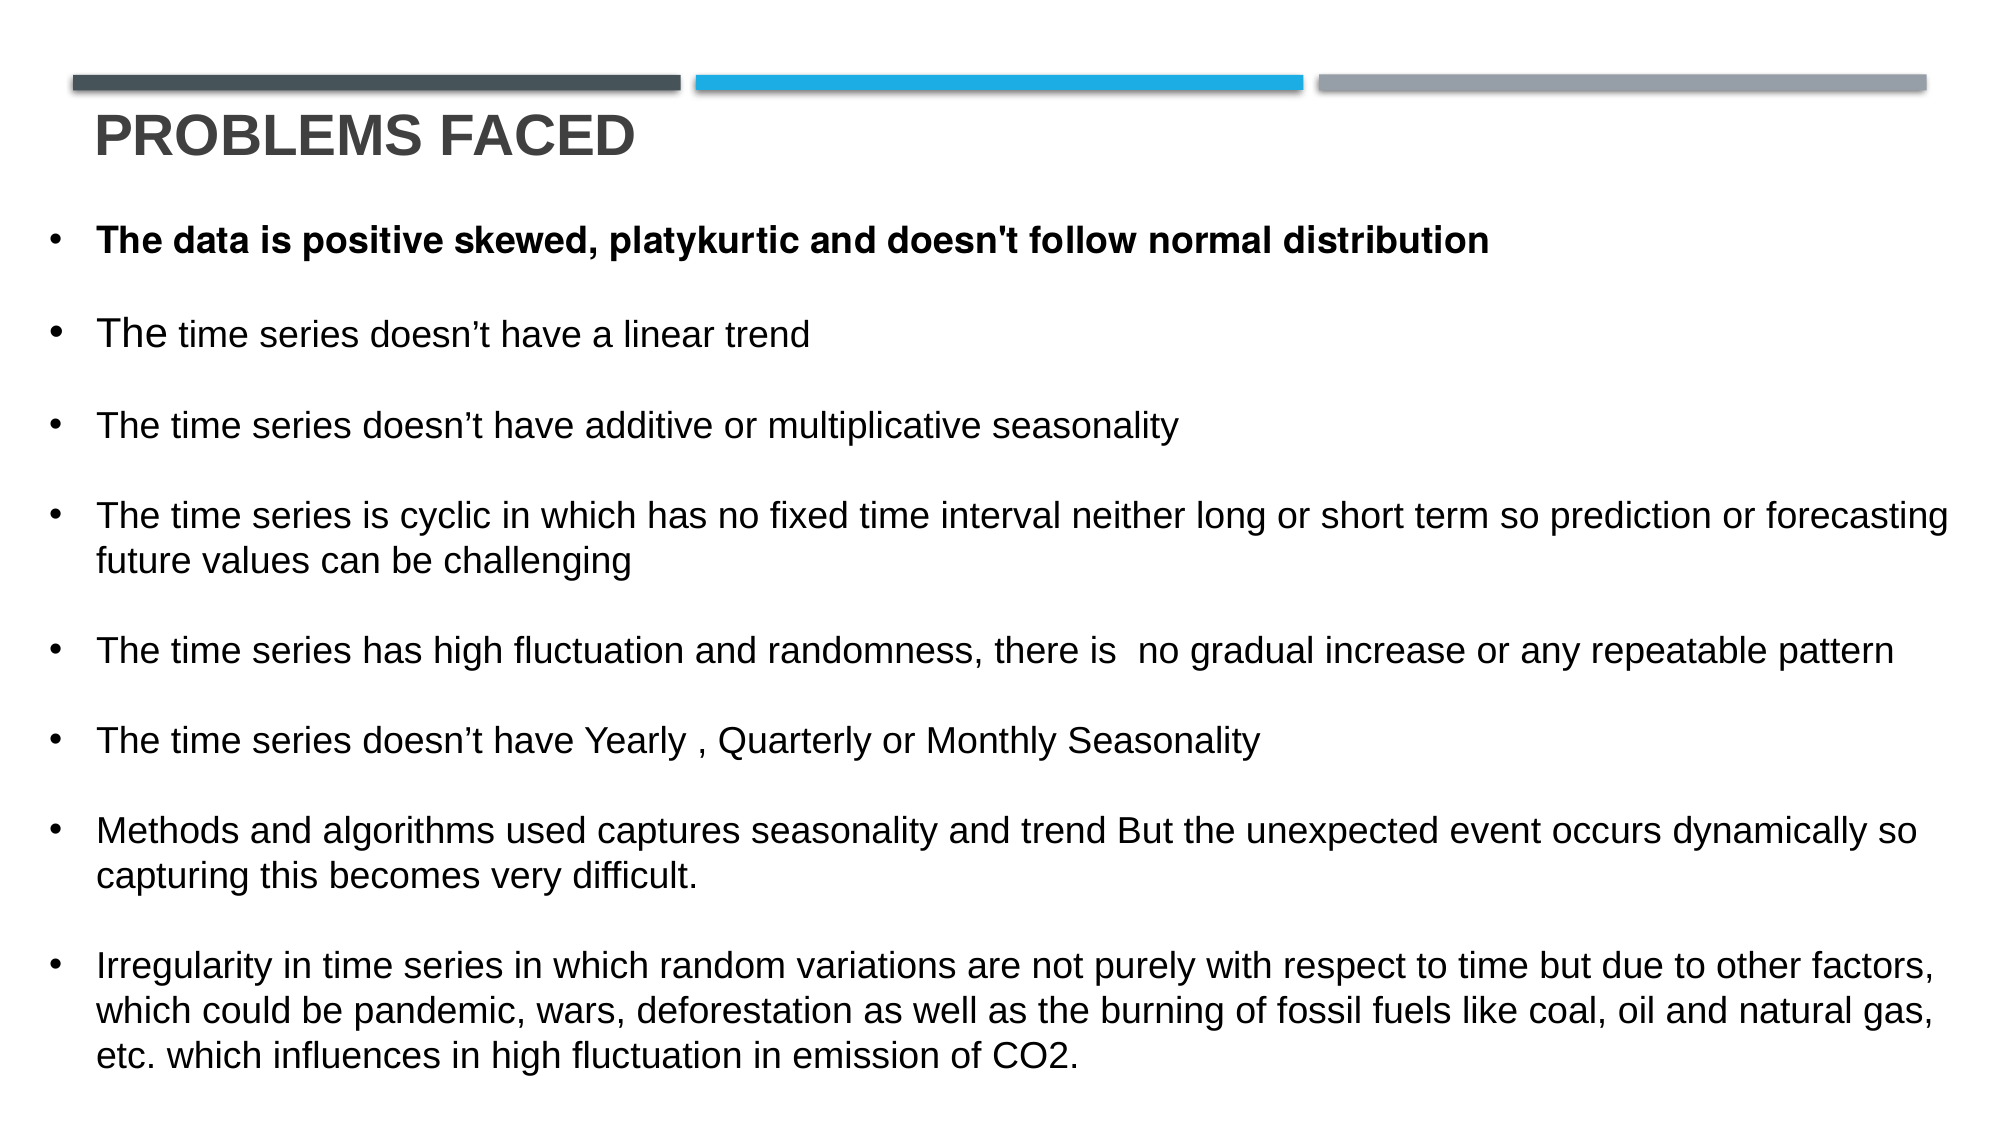

# Problems faced
The data is positive skewed, platykurtic and doesn't follow normal distribution

The time series doesn’t have a linear trend

The time series doesn’t have additive or multiplicative seasonality

The time series is cyclic in which has no fixed time interval neither long or short term so prediction or forecasting future values can be challenging

The time series has high fluctuation and randomness, there is  no gradual increase or any repeatable pattern

The time series doesn’t have Yearly , Quarterly or Monthly Seasonality

Methods and algorithms used captures seasonality and trend But the unexpected event occurs dynamically so capturing this becomes very difficult.

Irregularity in time series in which random variations are not purely with respect to time but due to other factors, which could be pandemic, wars, deforestation as well as the burning of fossil fuels like coal, oil and natural gas, etc. which influences in high fluctuation in emission of CO2.